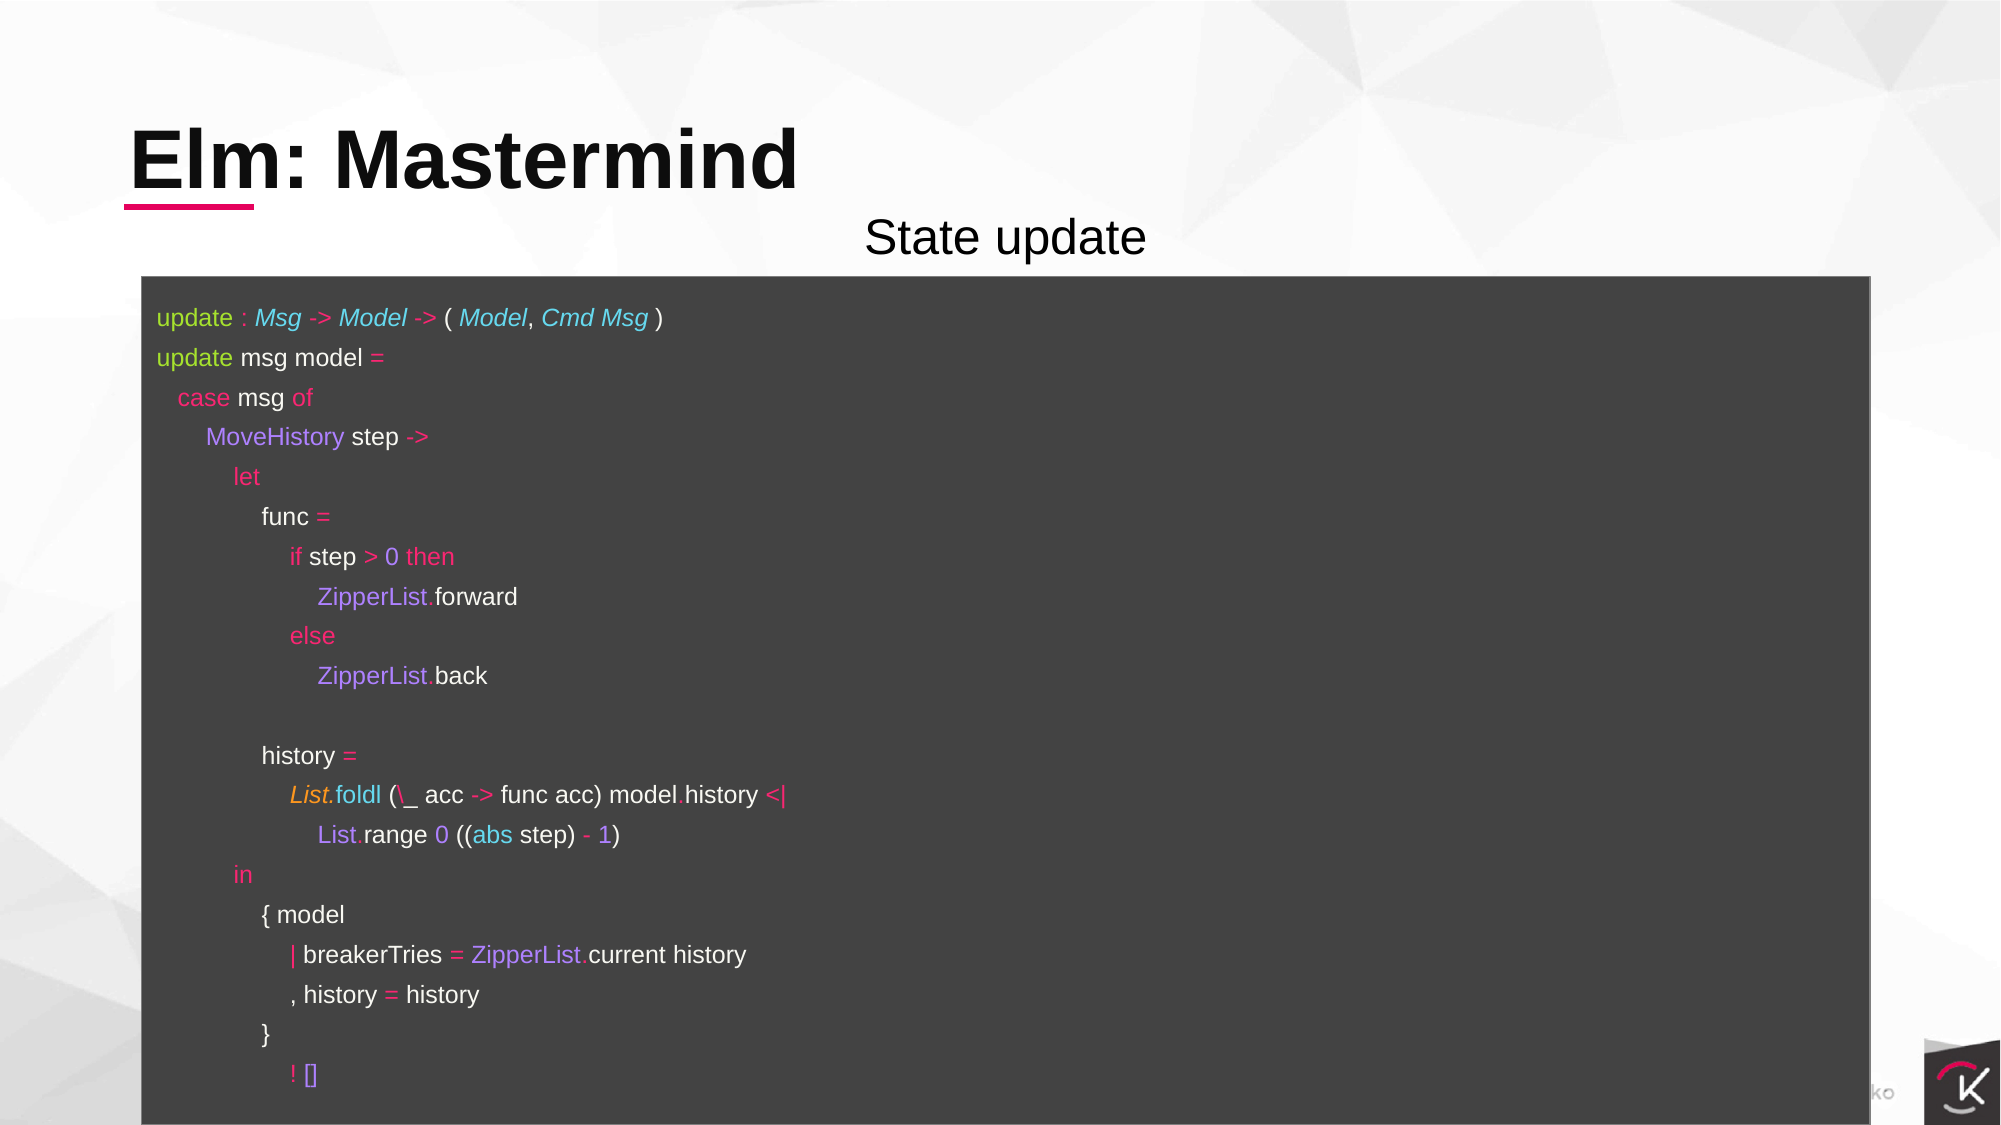

Elm: Mastermind
State update
update : Msg -> Model -> ( Model, Cmd Msg )
update msg model =
   case msg of
       MoveHistory step ->
           let
               func =
                   if step > 0 then
                       ZipperList.forward
                   else
                       ZipperList.back

               history =
                   List.foldl (\_ acc -> func acc) model.history <|
                       List.range 0 ((abs step) - 1)
           in
               { model
                   | breakerTries = ZipperList.current history
                   , history = history
               }
                   ! []